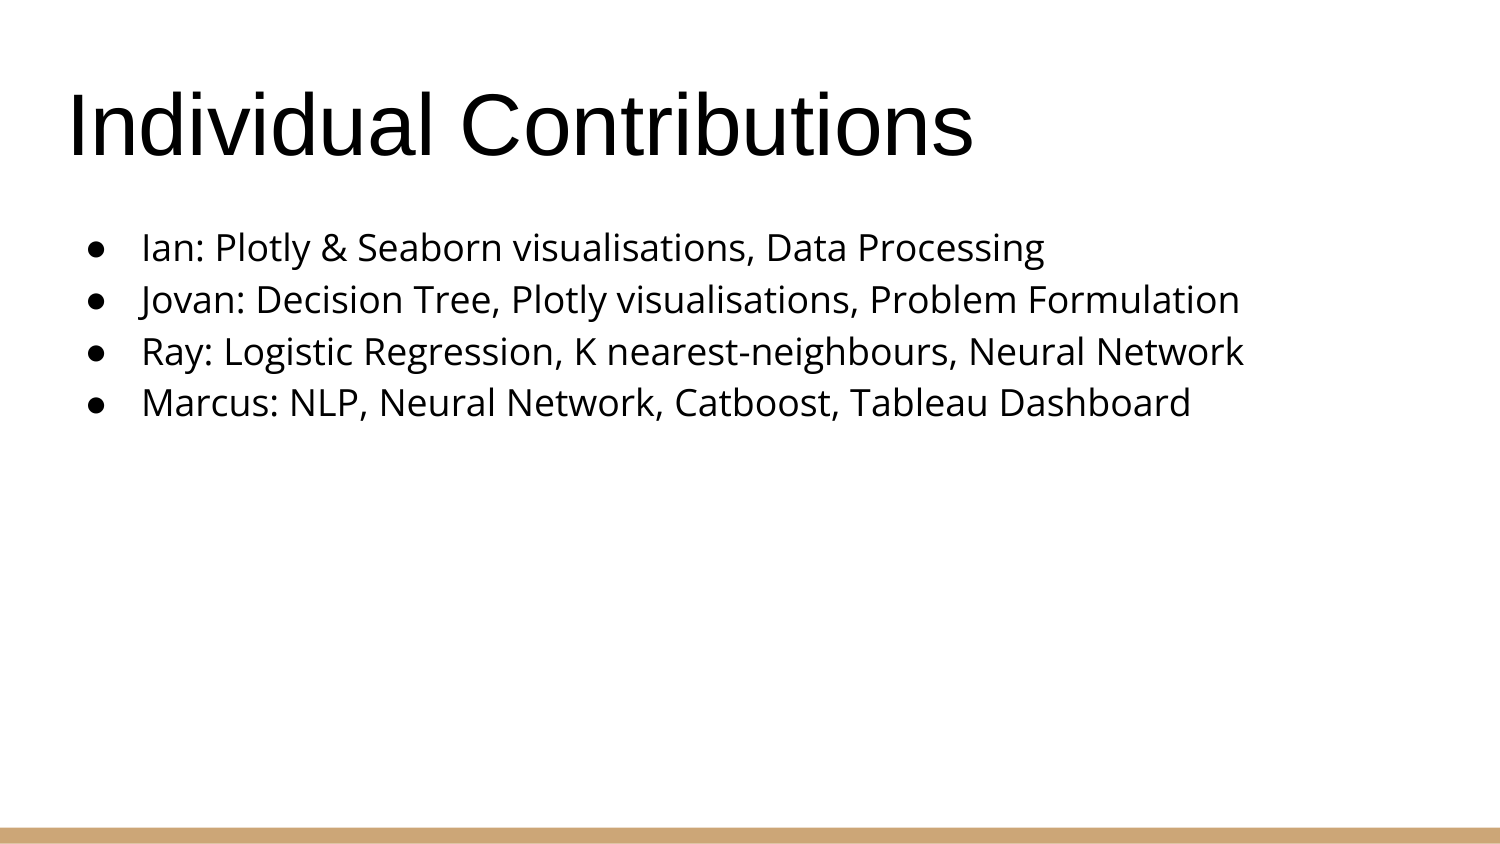

# Individual Contributions
Ian: Plotly & Seaborn visualisations, Data Processing
Jovan: Decision Tree, Plotly visualisations, Problem Formulation
Ray: Logistic Regression, K nearest-neighbours, Neural Network
Marcus: NLP, Neural Network, Catboost, Tableau Dashboard